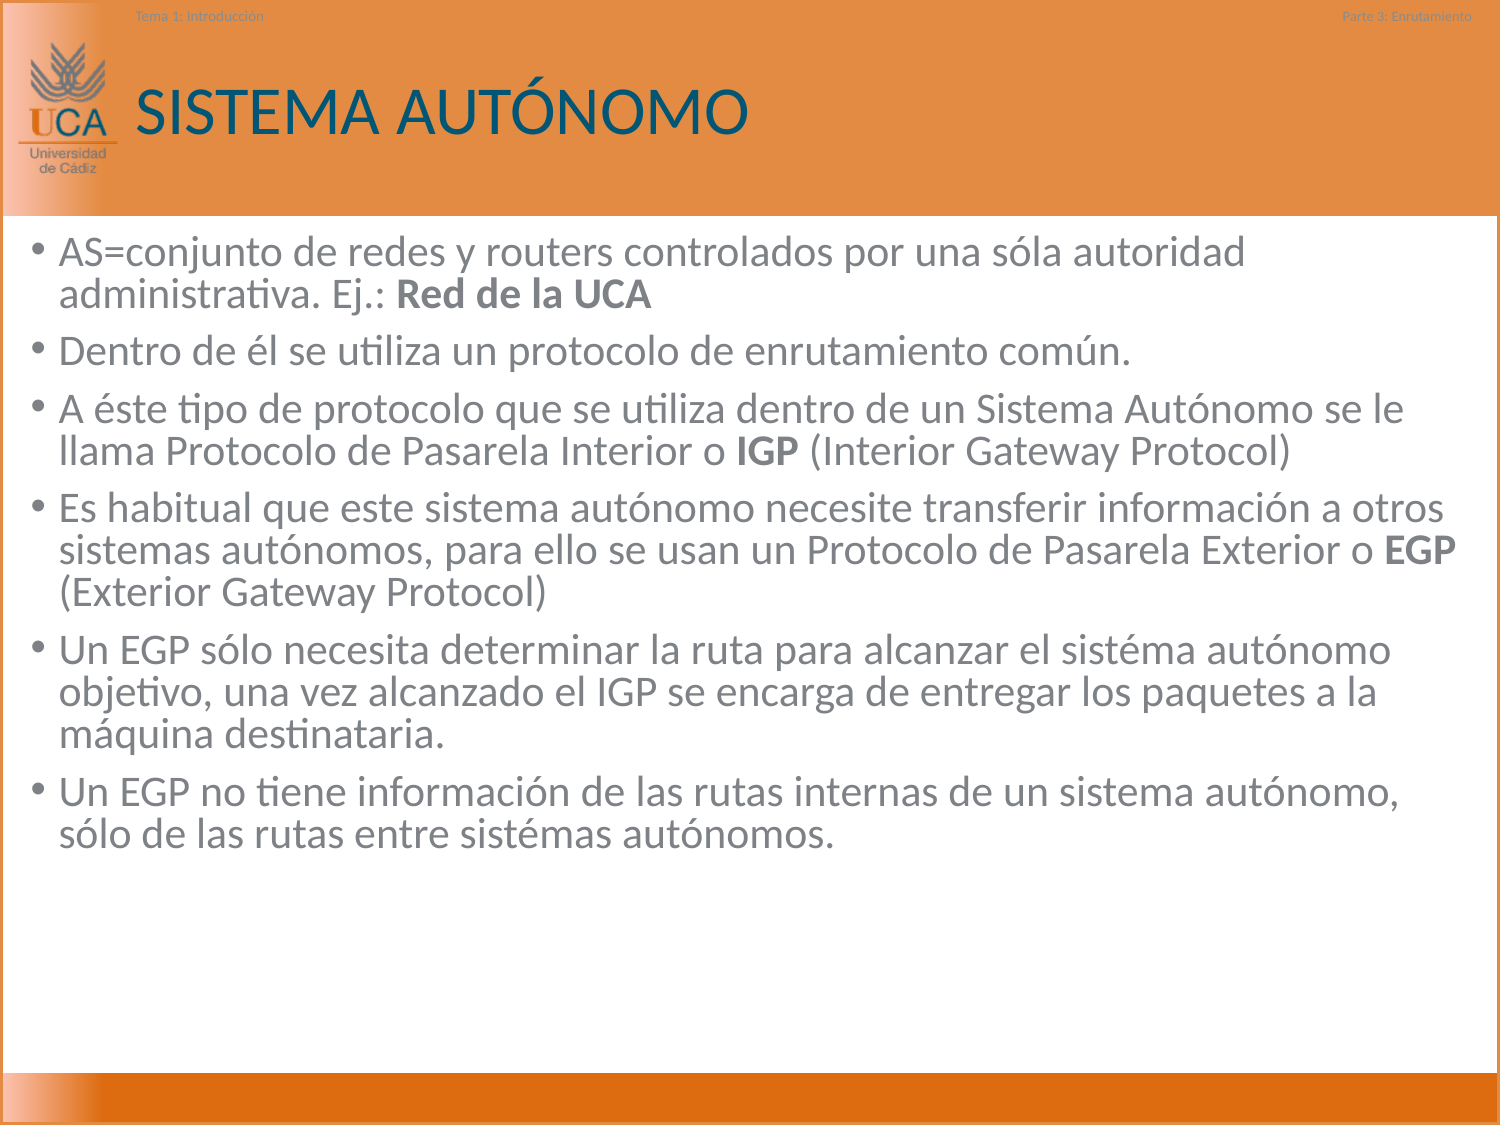

Tema 1: Introducción

Parte 3: Enrutamiento
# SISTEMA AUTÓNOMO

AS=conjunto de redes y routers controlados por una sóla autoridad administrativa. Ej.: Red de la UCA
Dentro de él se utiliza un protocolo de enrutamiento común.
A éste tipo de protocolo que se utiliza dentro de un Sistema Autónomo se le llama Protocolo de Pasarela Interior o IGP (Interior Gateway Protocol)
Es habitual que este sistema autónomo necesite transferir información a otros sistemas autónomos, para ello se usan un Protocolo de Pasarela Exterior o EGP (Exterior Gateway Protocol)
Un EGP sólo necesita determinar la ruta para alcanzar el sistéma autónomo objetivo, una vez alcanzado el IGP se encarga de entregar los paquetes a la máquina destinataria.
Un EGP no tiene información de las rutas internas de un sistema autónomo, sólo de las rutas entre sistémas autónomos.